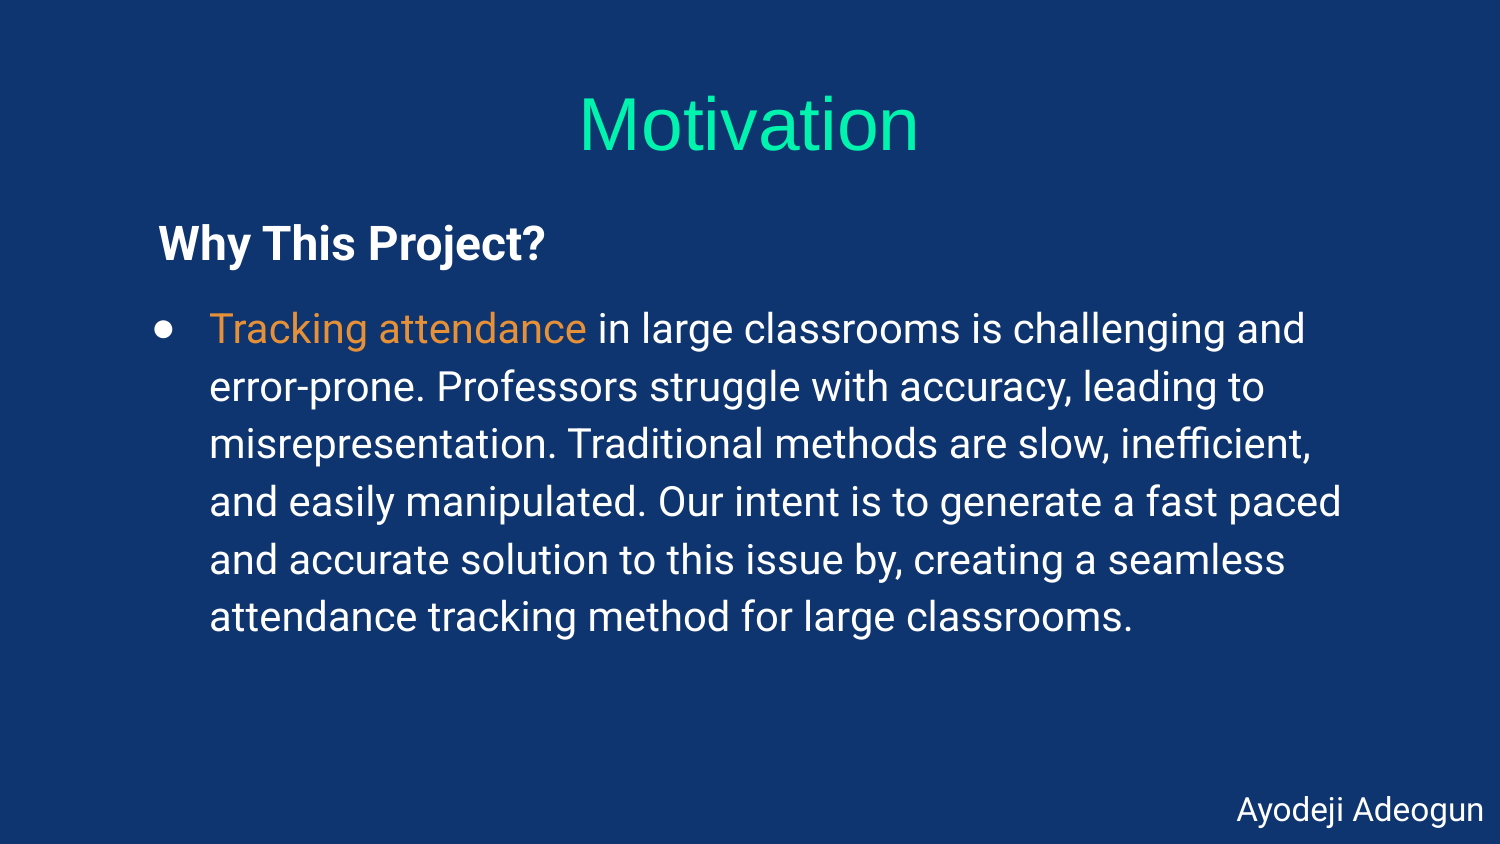

# Motivation
  Why This Project?
Tracking attendance in large classrooms is challenging and error-prone. Professors struggle with accuracy, leading to misrepresentation. Traditional methods are slow, inefficient, and easily manipulated. Our intent is to generate a fast paced and accurate solution to this issue by, creating a seamless attendance tracking method for large classrooms.
Ayodeji Adeogun